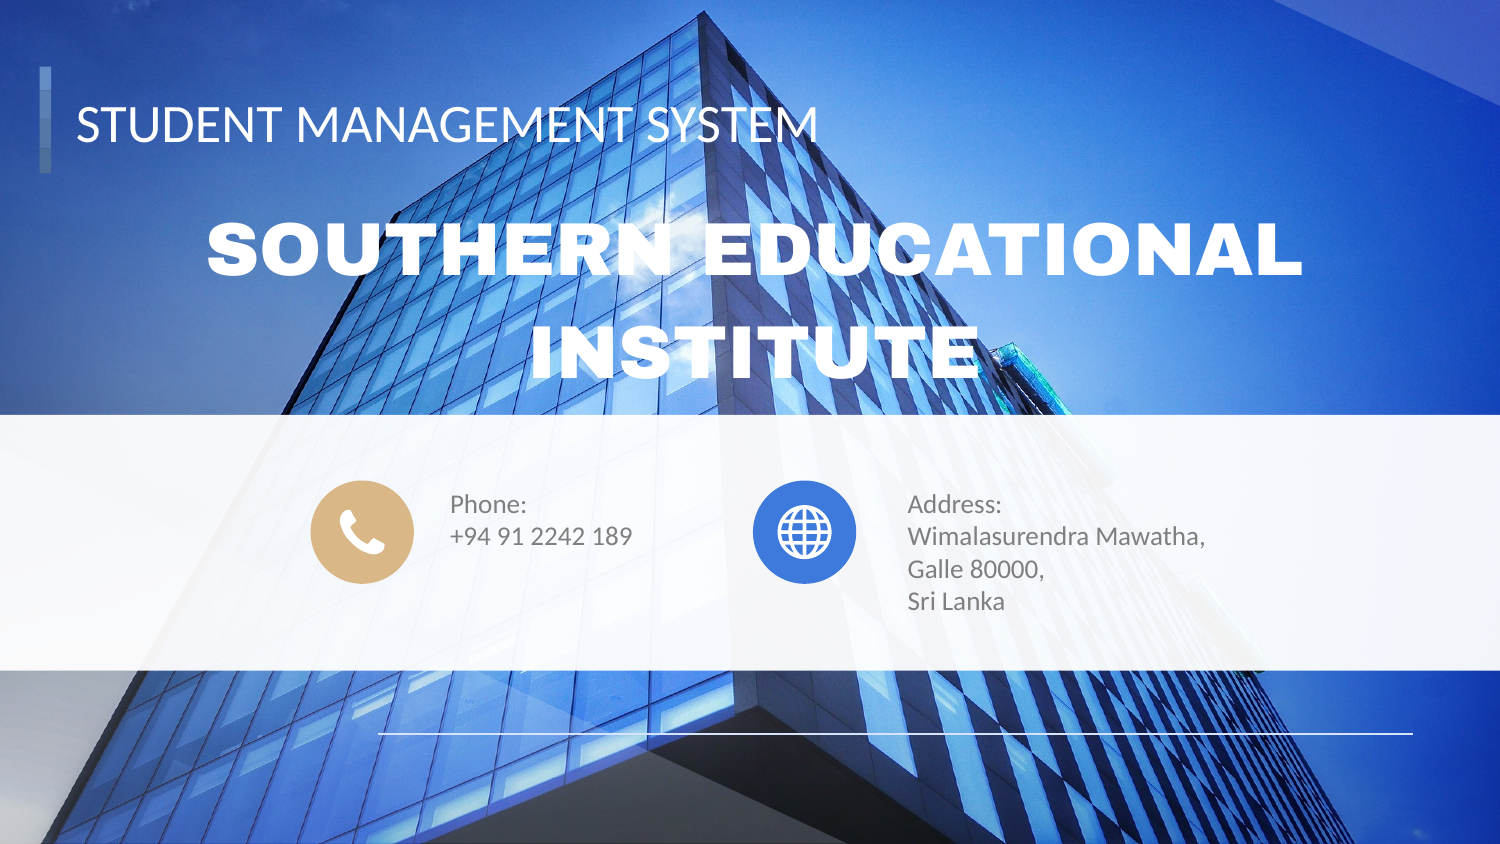

STUDENT MANAGEMENT SYSTEM

SOUTHERN EDUCATIONAL INSTITUTE

Address:
Wimalasurendra Mawatha,
Galle 80000,
Sri Lanka

Phone:
+94 91 2242 189